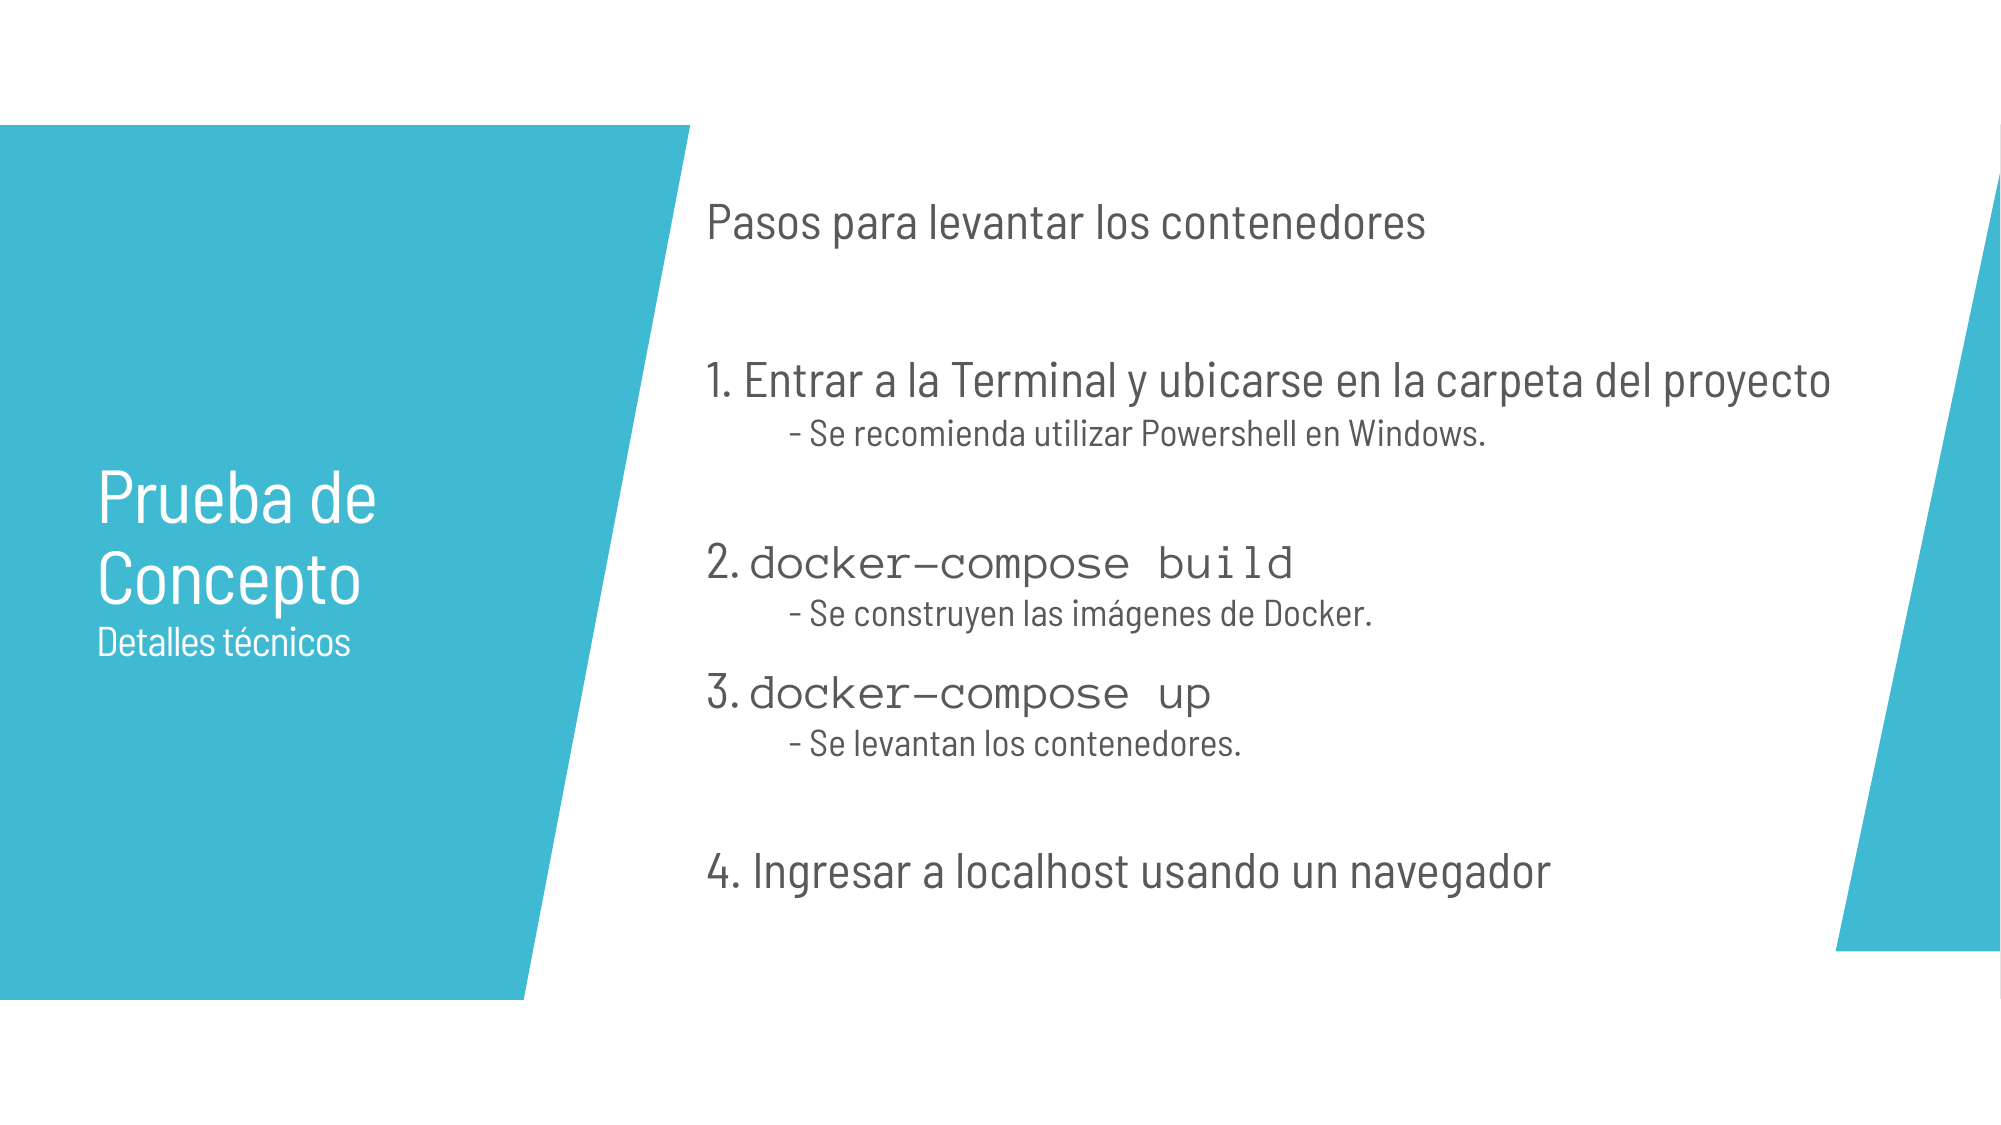

Pasos para levantar los contenedores

1. Entrar a la Terminal y ubicarse en la carpeta del proyecto
- Se recomienda utilizar Powershell en Windows.

2. docker-compose build
- Se construyen las imágenes de Docker.
3. docker-compose up
- Se levantan los contenedores.

4. Ingresar a localhost usando un navegador

Prueba de
Concepto
Detalles técnicos